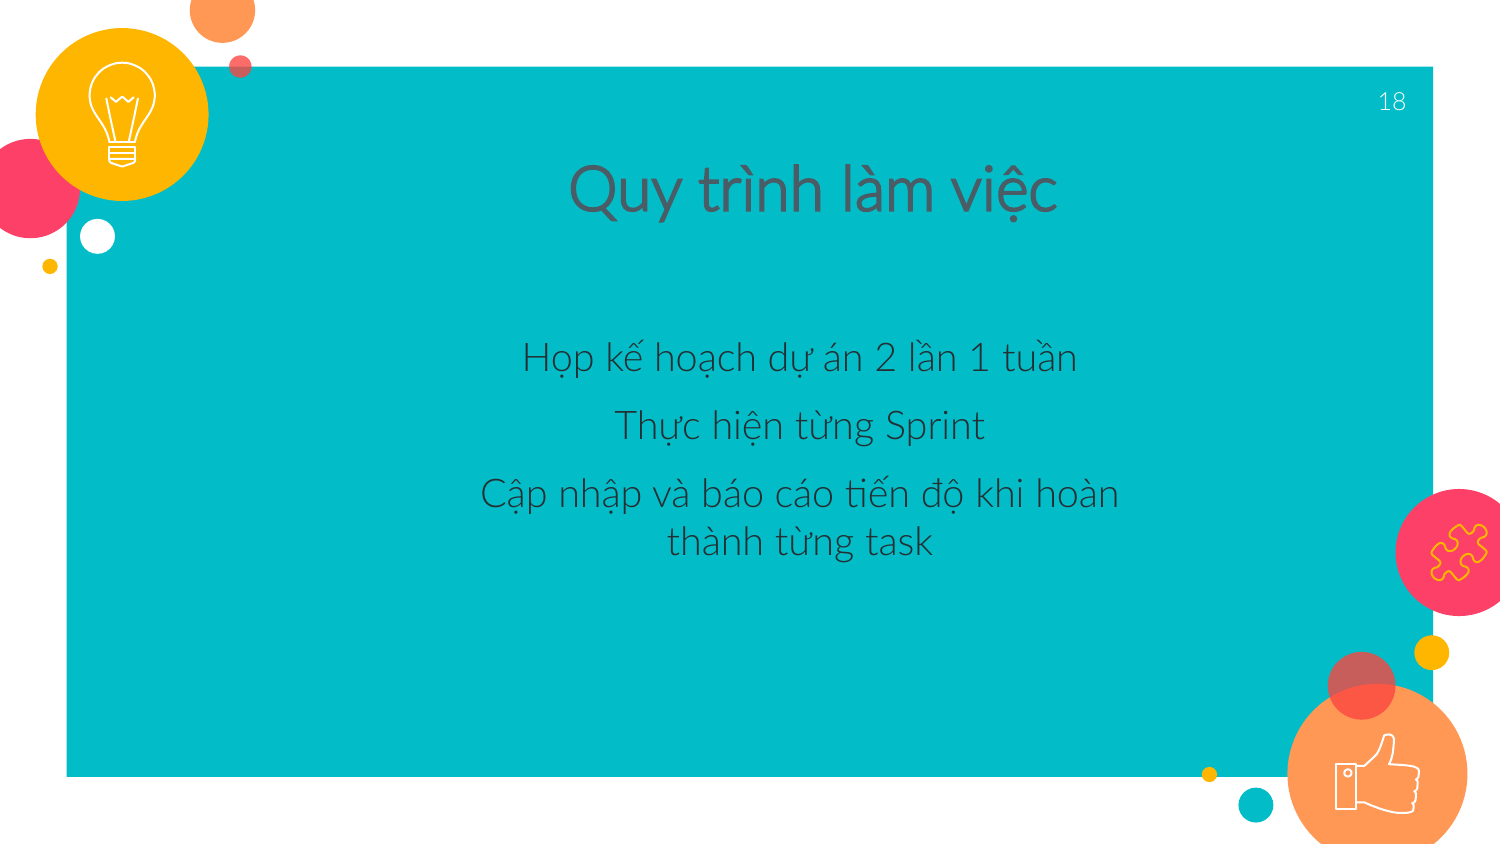

18
Quy trình làm việc
Họp kế hoạch dự án 2 lần 1 tuần
Thực hiện từng Sprint
Cập nhập và báo cáo tiến độ khi hoàn thành từng task